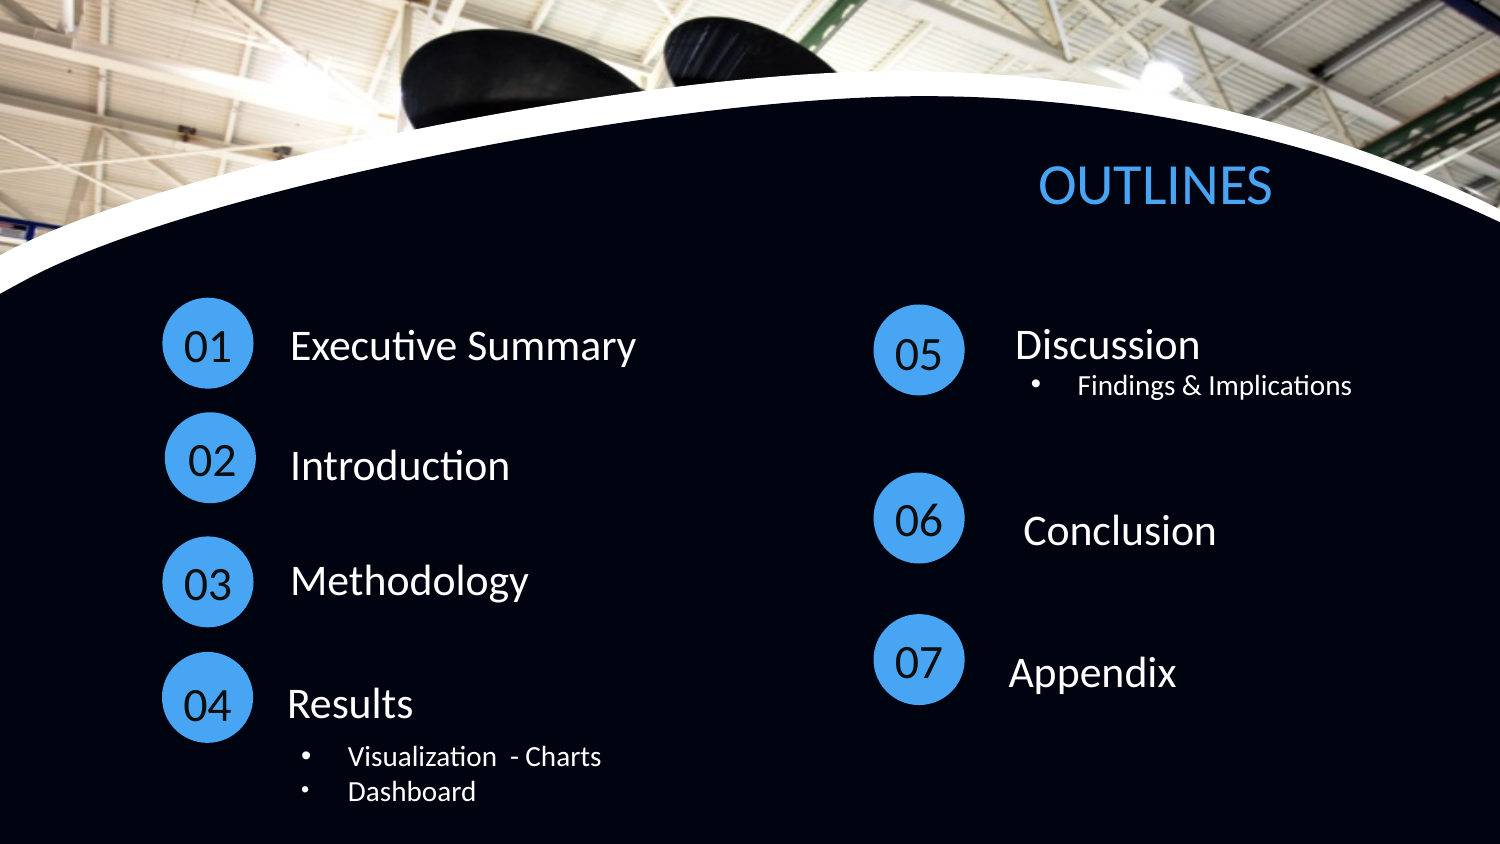

OUTLINES
01
05

Discussion
Executive Summary
Findings & Implications
02

Introduction
06

Conclusion
03

Methodology
07

Appendix
04

Results
Visualization  - Charts
Dashboard